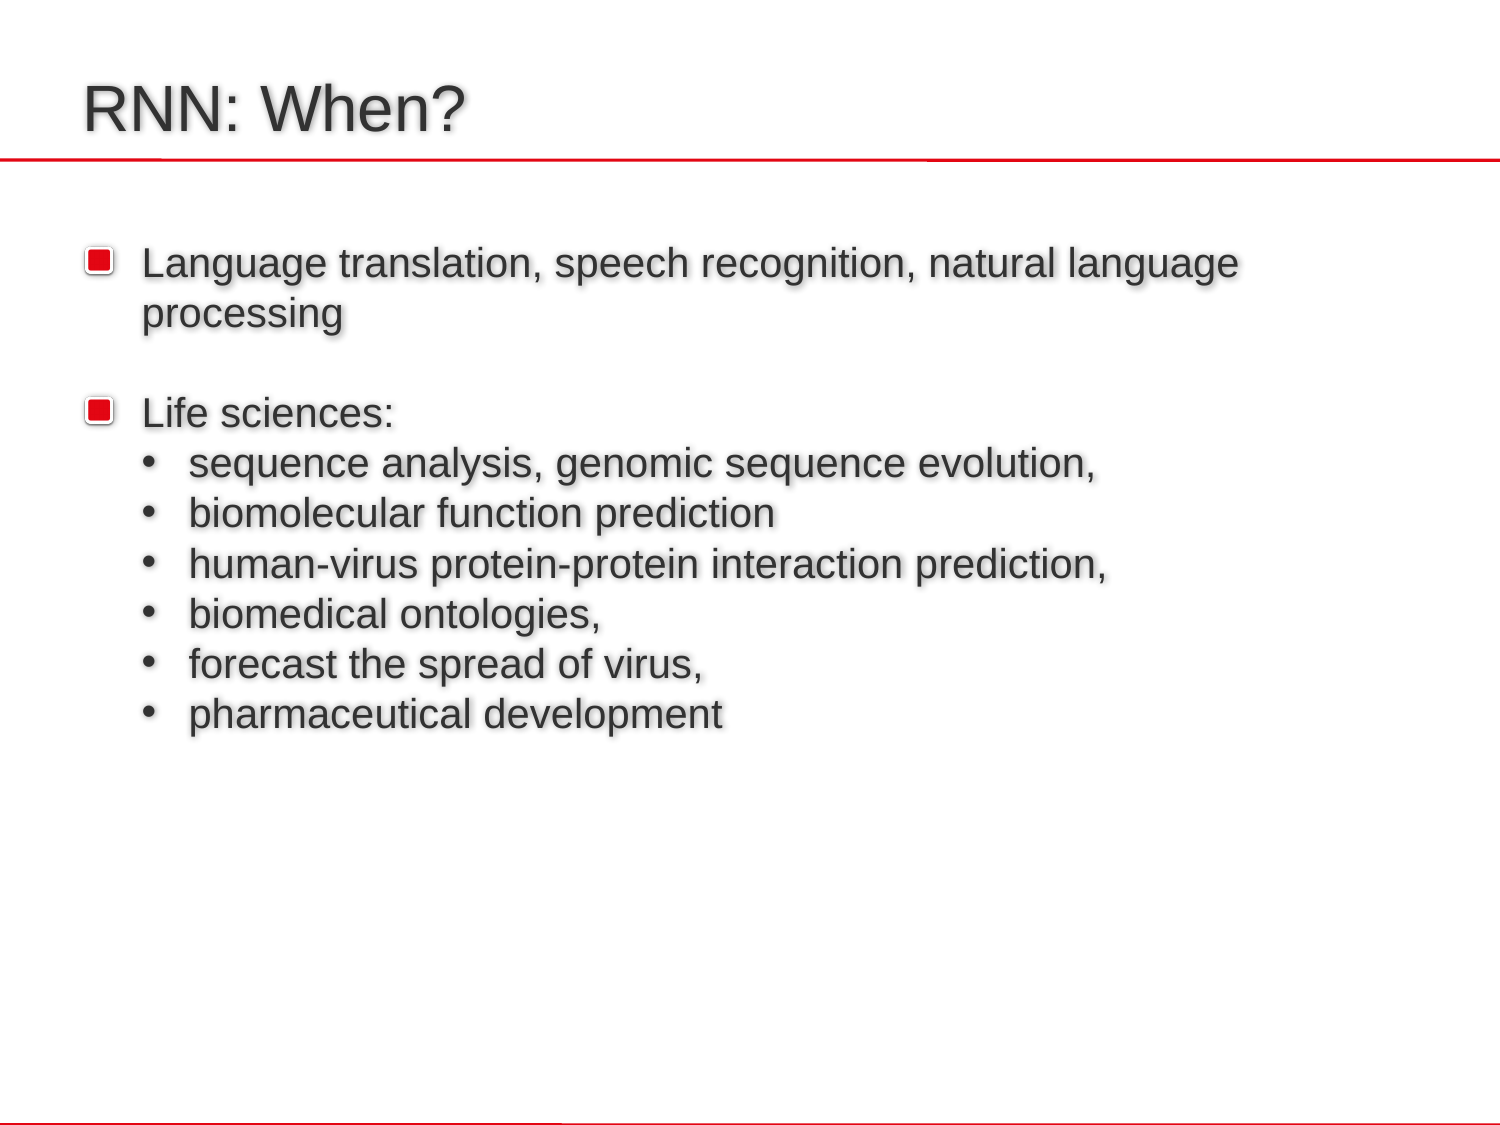

# RNN: When?
Language translation, speech recognition, natural language processing
Life sciences:
sequence analysis, genomic sequence evolution,
biomolecular function prediction
human-virus protein-protein interaction prediction,
biomedical ontologies,
forecast the spread of virus,
pharmaceutical development